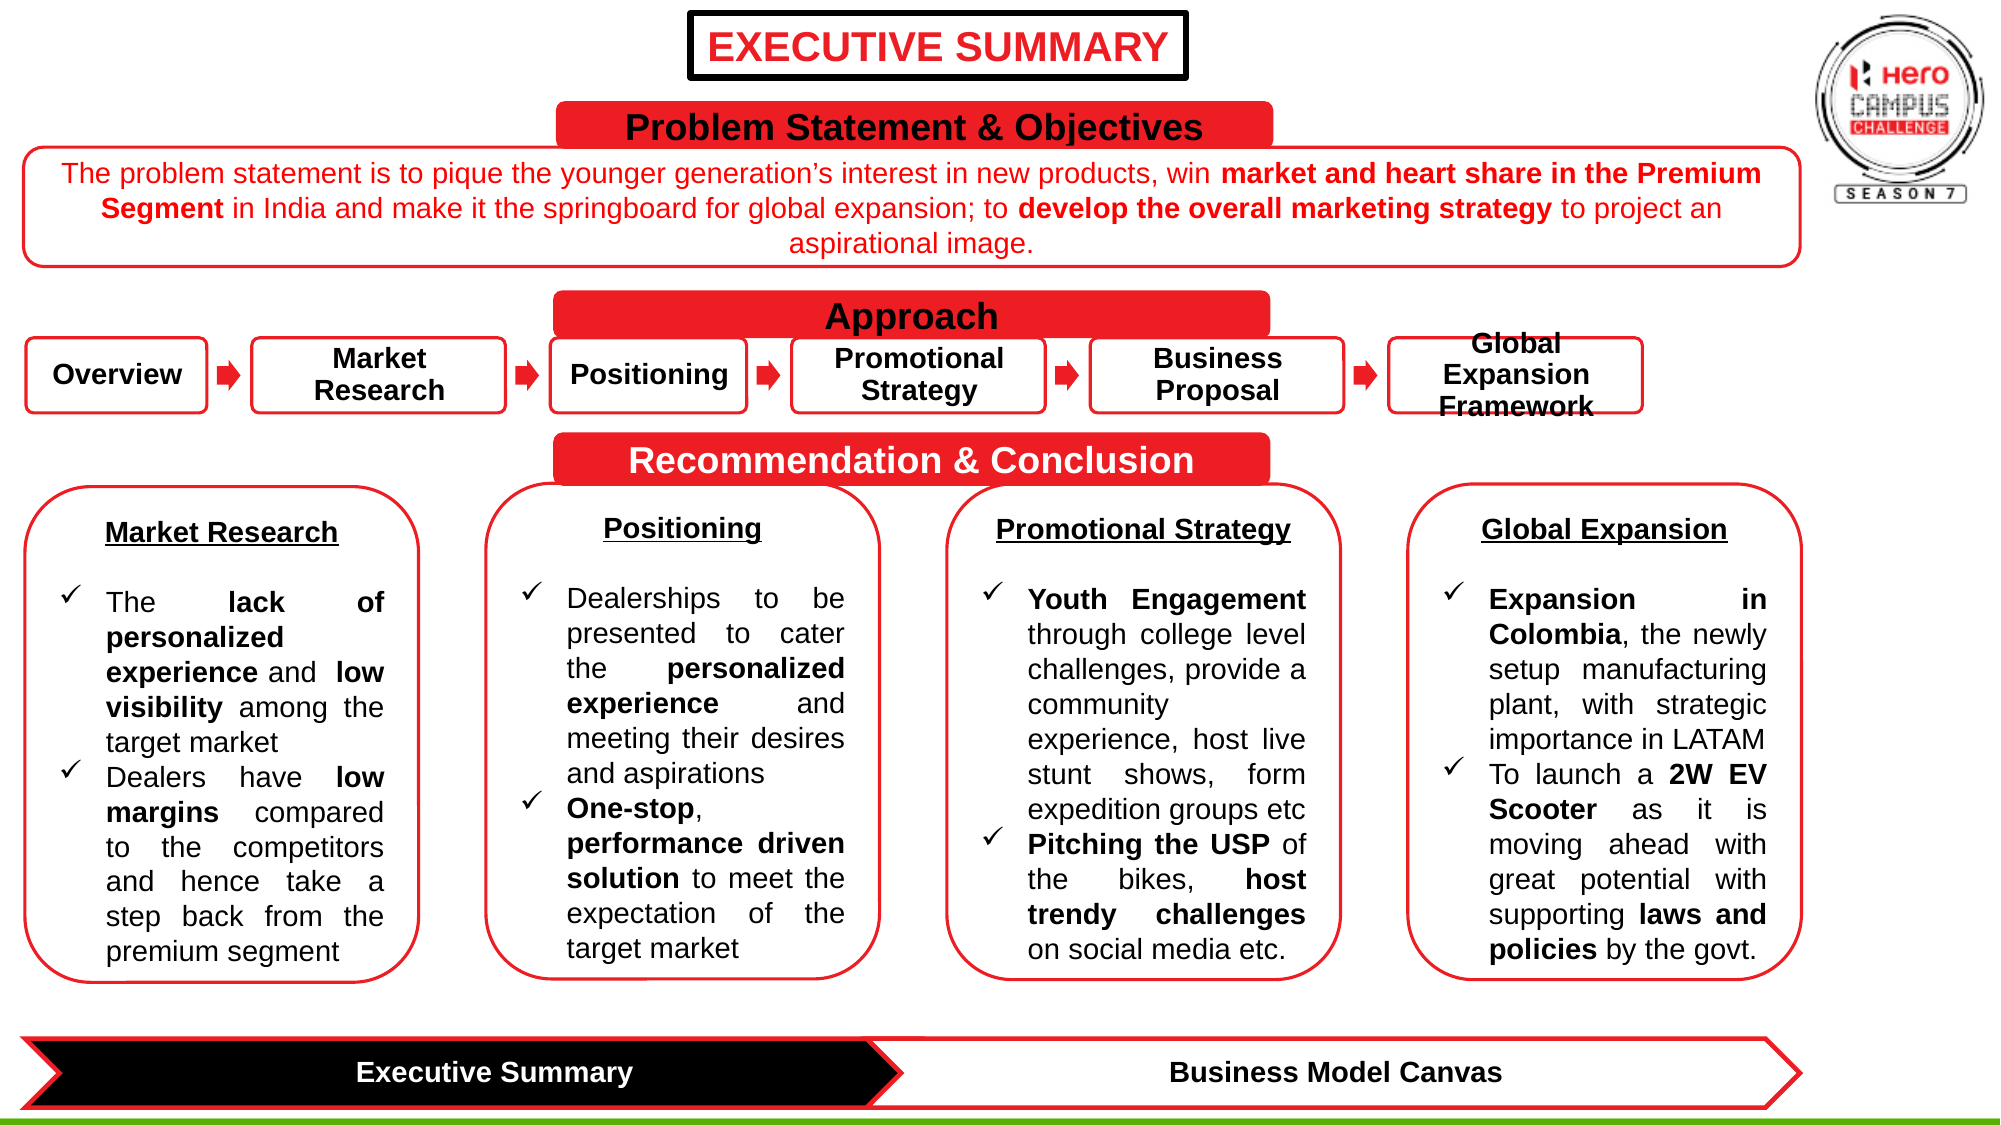

EXECUTIVE SUMMARY
Problem Statement & Objectives
Approach
Overview

Market Research

Positioning

Promotional Strategy

Business Proposal

Global Expansion Framework
Recommendation & Conclusion
Positioning

Dealerships to be presented to cater the personalized experience and meeting their desires and aspirations
One-stop, performance driven solution to meet the expectation of the target market
Promotional Strategy

Youth Engagement through college level challenges, provide a community experience, host live stunt shows, form expedition groups etc
Pitching the USP of the bikes, host trendy challenges on social media etc.
Global Expansion

Expansion in Colombia, the newly setup manufacturing plant, with strategic importance in LATAM
To launch a 2W EV Scooter as it is moving ahead with great potential with supporting laws and policies by the govt.

Market Research

The lack of personalized experience and  low visibility among the target market
Dealers have low margins compared to the competitors and hence take a step back from the premium segment

The problem statement is to pique the younger generation’s interest in new products, win market and heart share in the Premium Segment in India and make it the springboard for global expansion; to develop the overall marketing strategy to project an aspirational image.
Executive Summary
Business Model Canvas